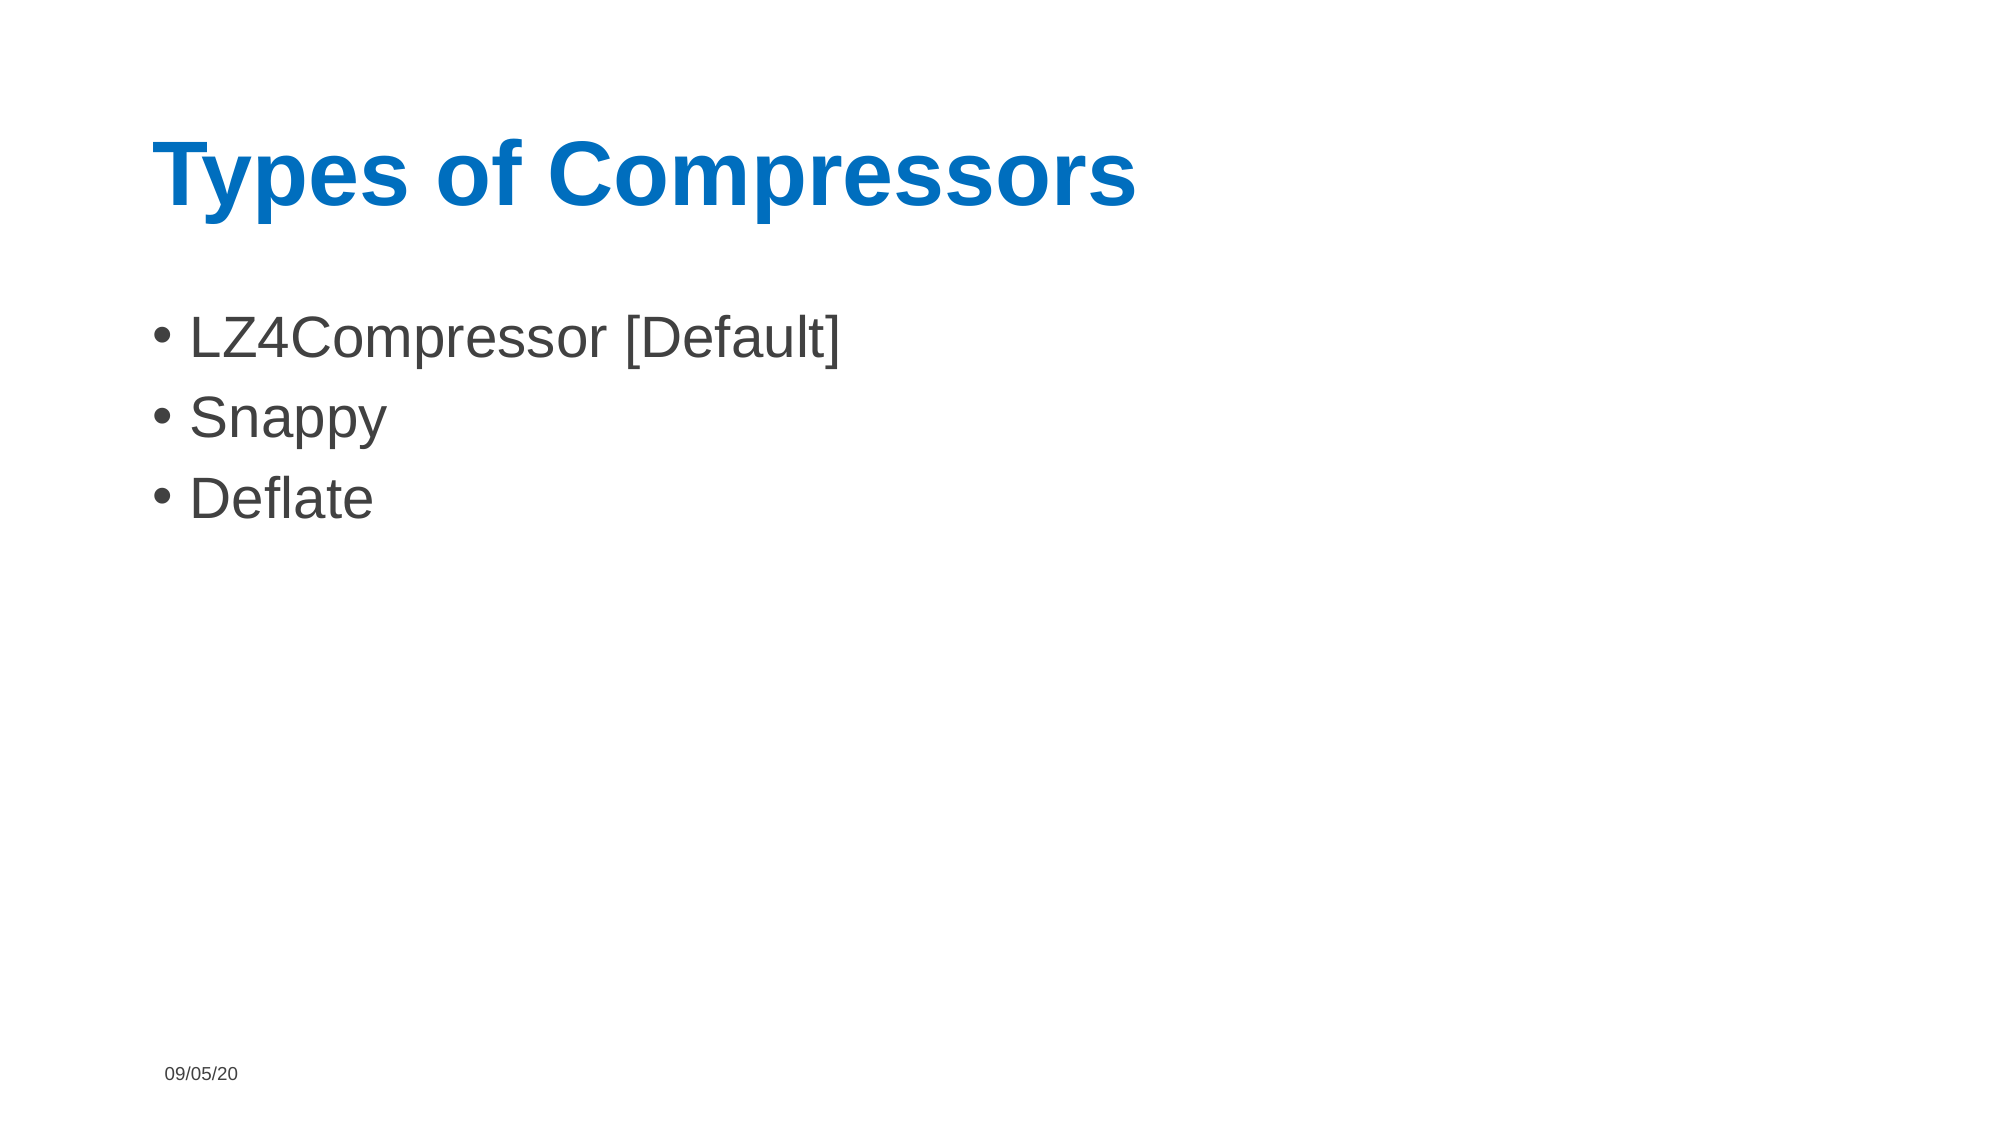

# Types of Compressors
LZ4Compressor [Default]
Snappy
Deflate
09/05/20